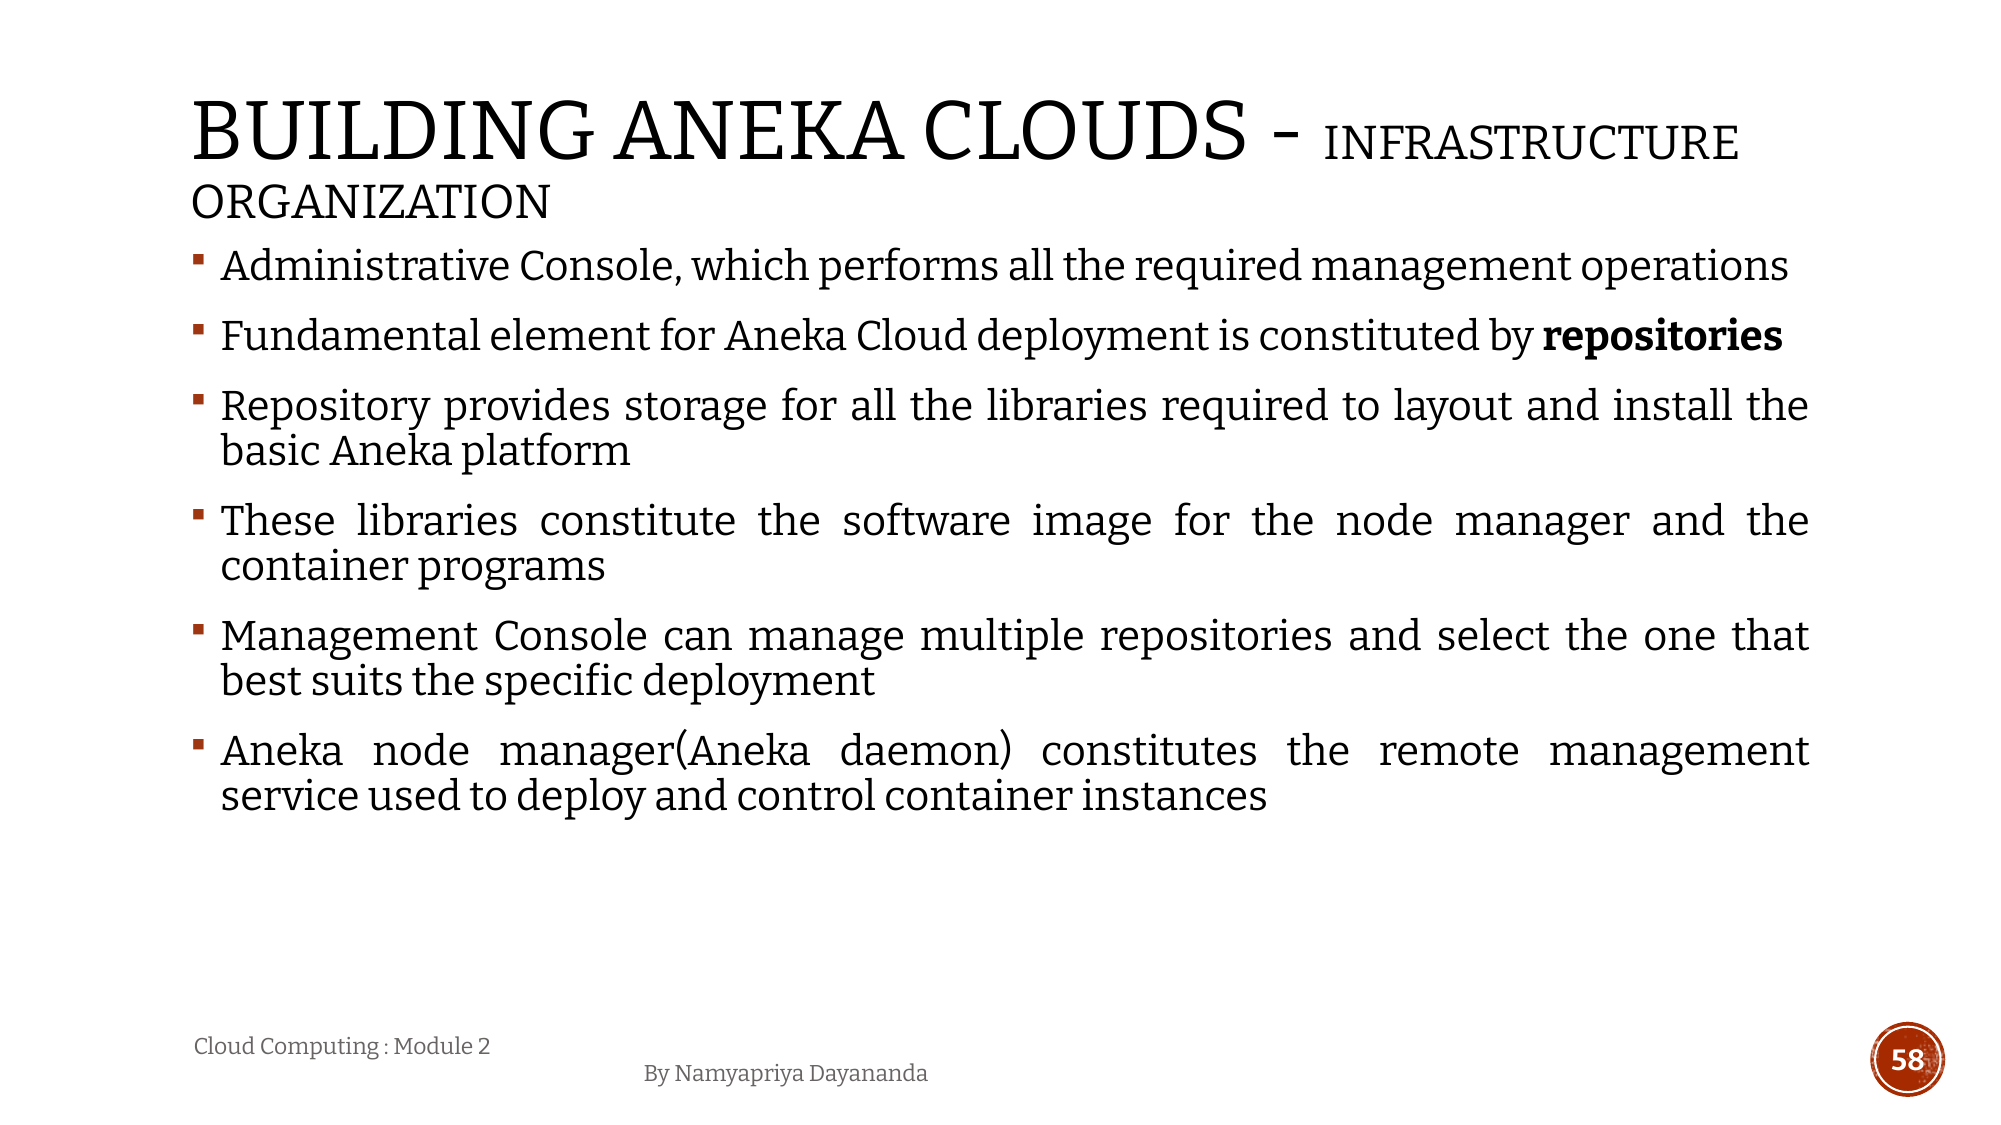

# BUILDING ANEKA CLOUDS - INFRASTRUCTURE ORGANIZATION
Administrative Console, which performs all the required management operations
Fundamental element for Aneka Cloud deployment is constituted by repositories
Repository provides storage for all the libraries required to layout and install the basic Aneka platform
These libraries constitute the software image for the node manager and the container programs
Management Console can manage multiple repositories and select the one that best suits the specific deployment
Aneka node manager(Aneka daemon) constitutes the remote management service used to deploy and control container instances
Cloud Computing : Module 2                                                  				 						By Namyapriya Dayananda
58